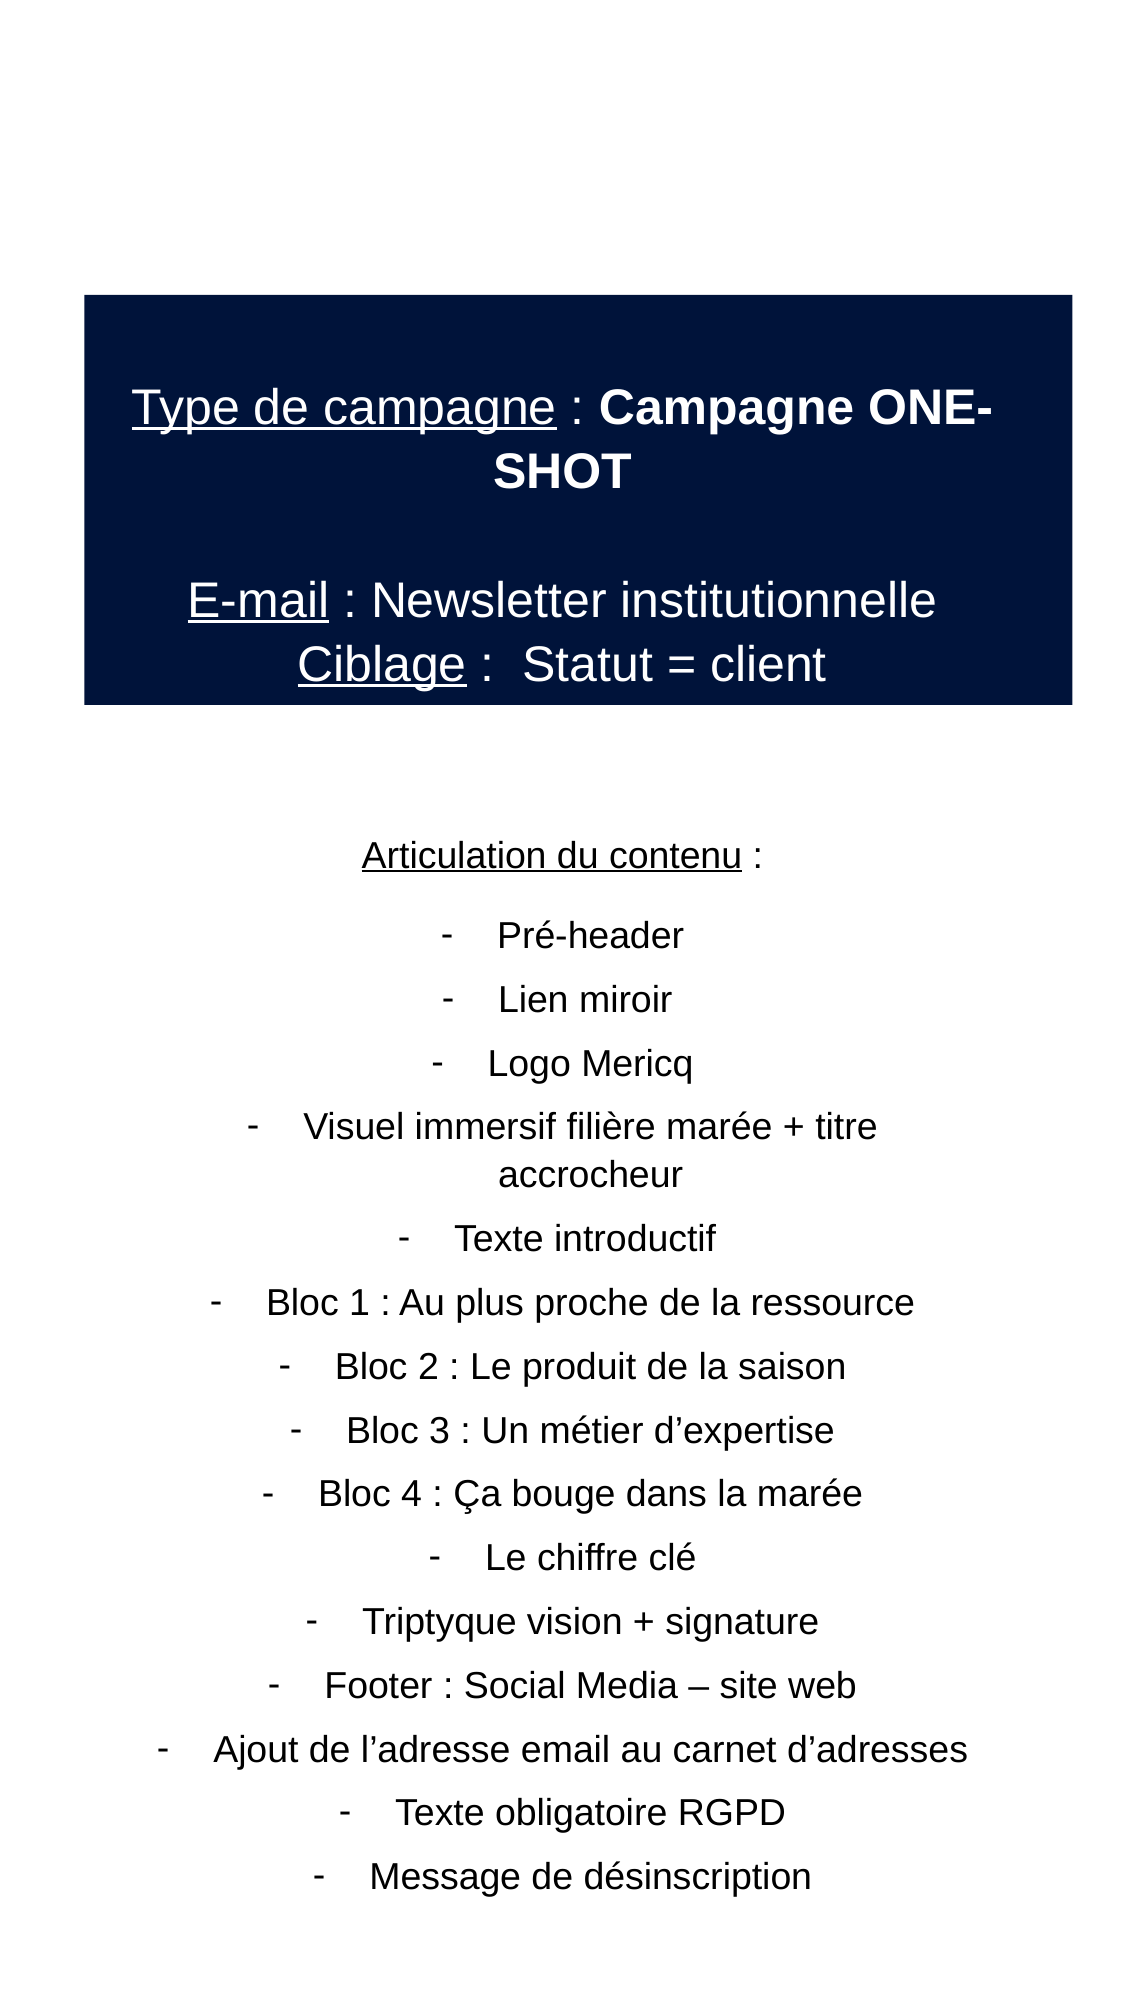

# Type de campagne : Campagne ONE-SHOT E-mail : Newsletter institutionnelle Ciblage :  Statut = client

Articulation du contenu :
Pré-header
Lien miroir
Logo Mericq
Visuel immersif filière marée + titre accrocheur
Texte introductif
Bloc 1 : Au plus proche de la ressource
Bloc 2 : Le produit de la saison
Bloc 3 : Un métier d’expertise
Bloc 4 : Ça bouge dans la marée
Le chiffre clé
Triptyque vision + signature
Footer : Social Media – site web
Ajout de l’adresse email au carnet d’adresses
Texte obligatoire RGPD
Message de désinscription